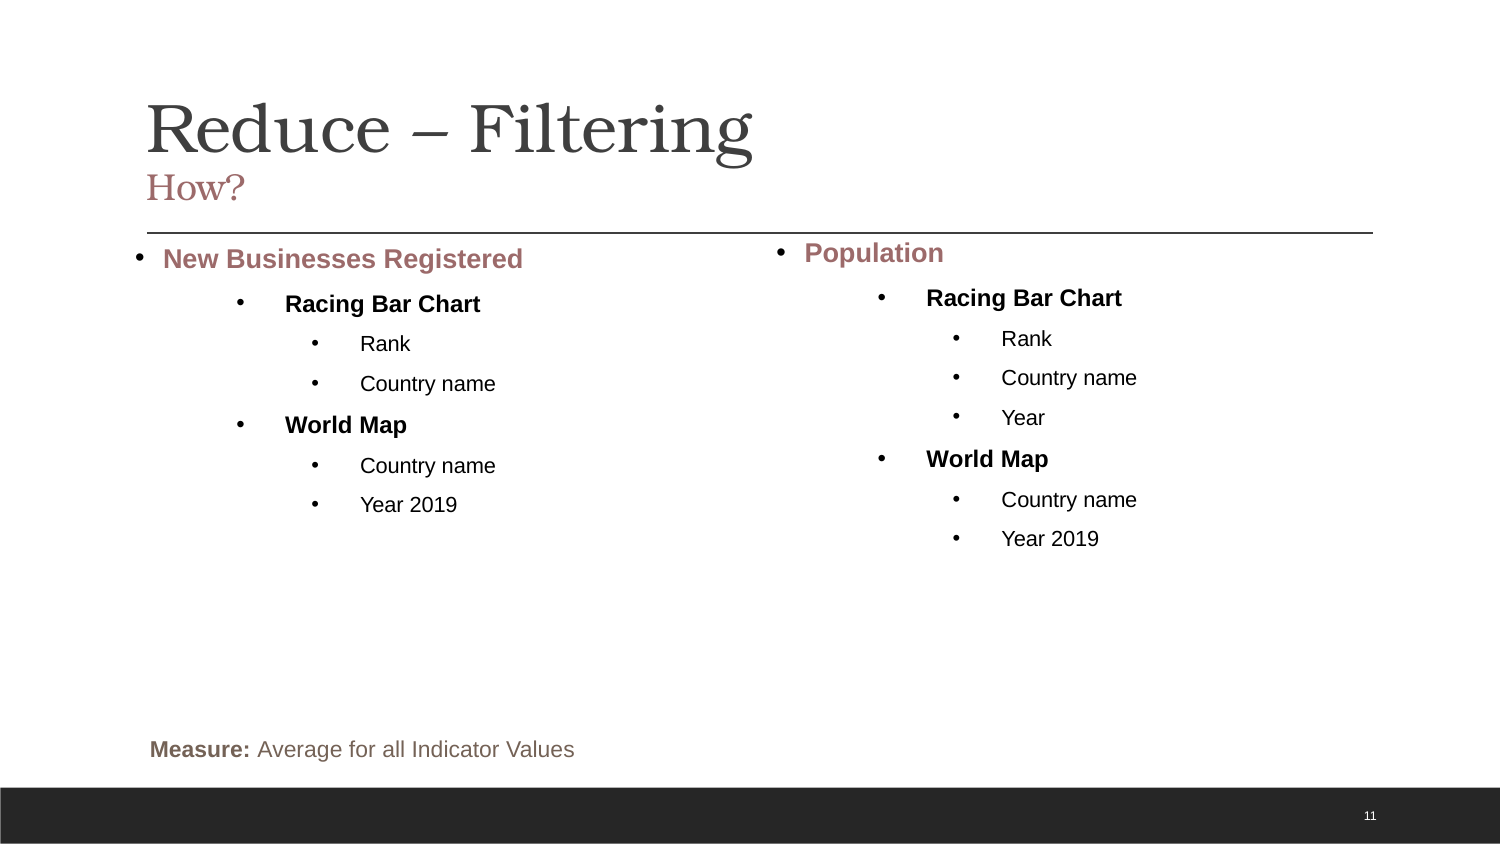

# Reduce – Filtering How?
Population
Racing Bar Chart
Rank
Country name
Year
World Map
Country name
Year 2019

New Businesses Registered
Racing Bar Chart
Rank
Country name
World Map
Country name
Year 2019

Measure: Average for all Indicator Values
11